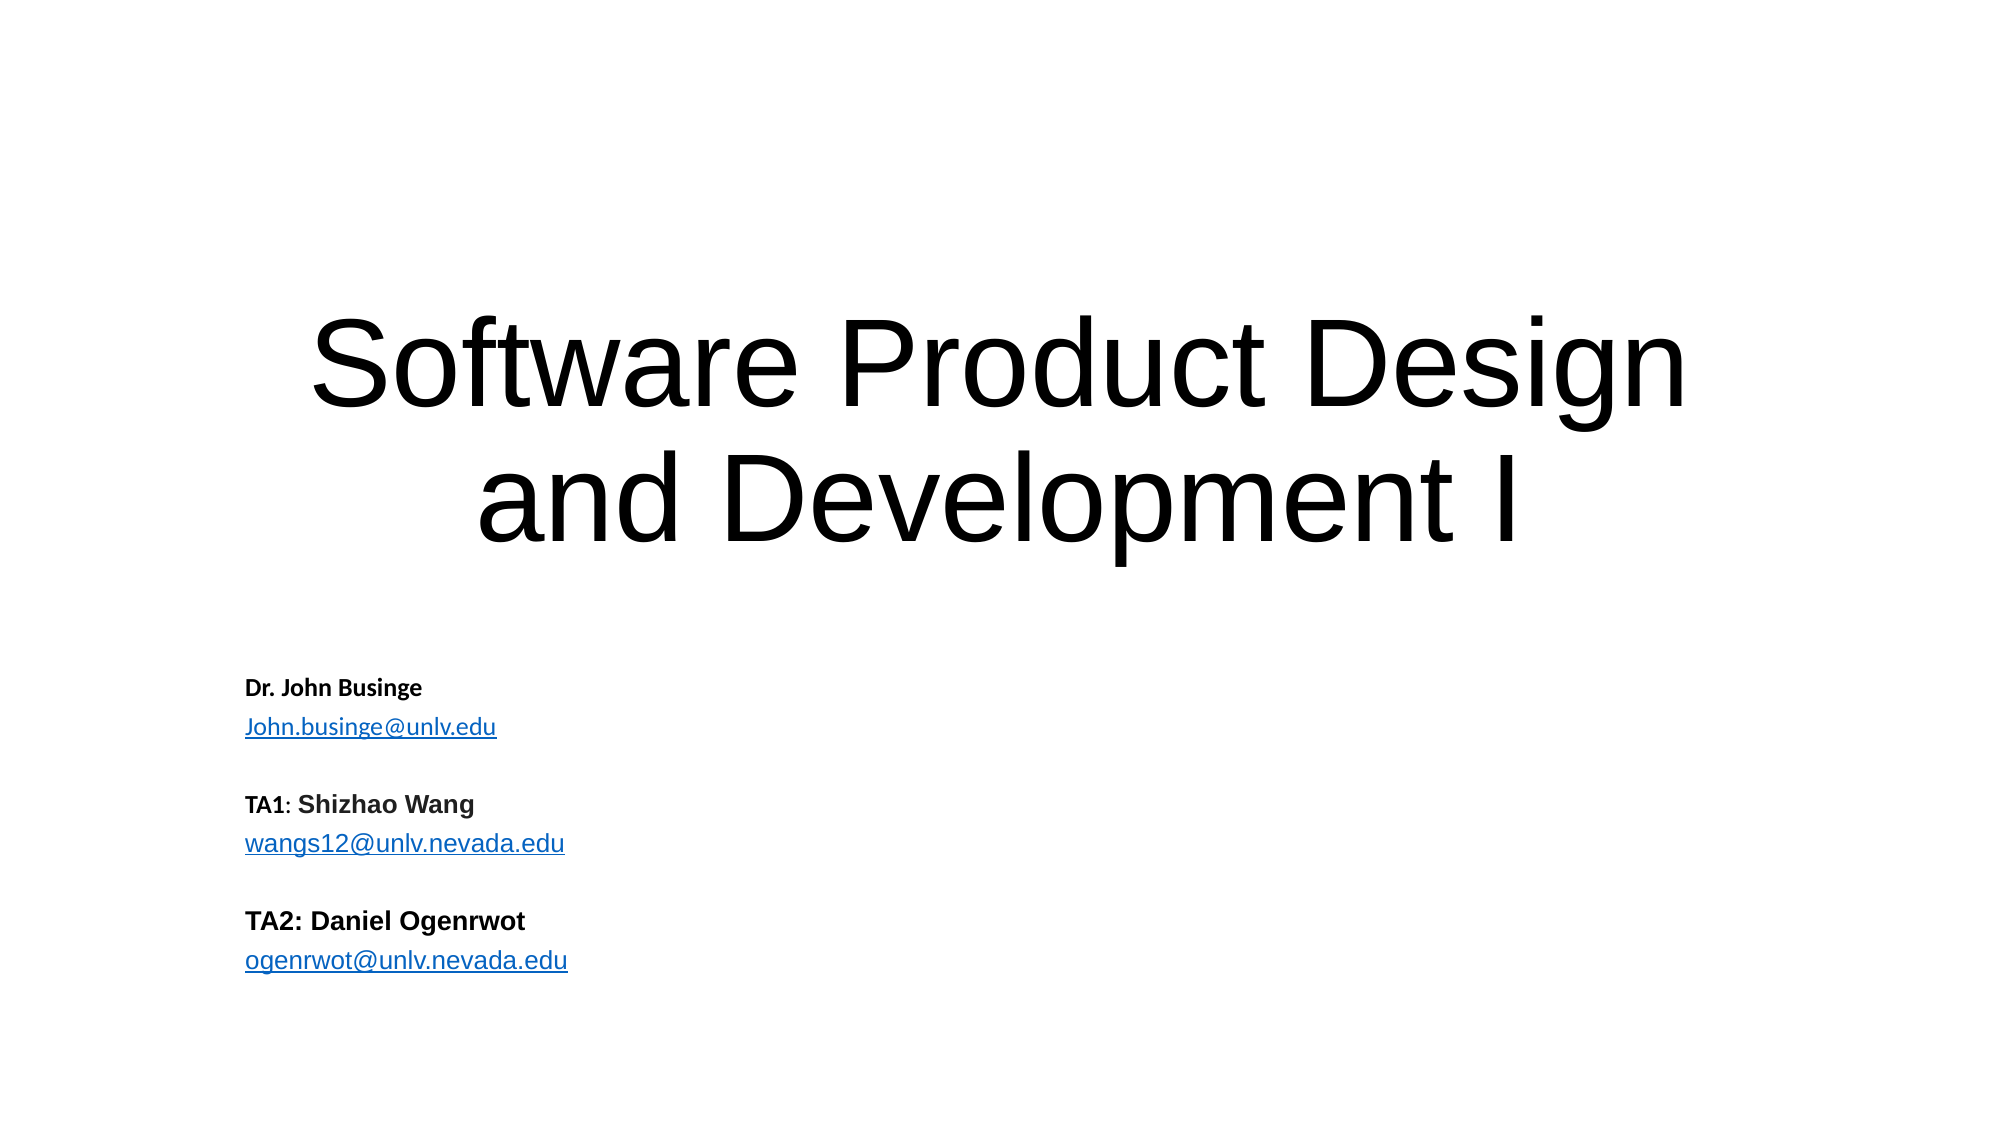

# Software Product Design and Development I
Dr. John Businge
John.businge@unlv.edu

TA1: Shizhao Wang
wangs12@unlv.nevada.edu

TA2: Daniel Ogenrwot
ogenrwot@unlv.nevada.edu